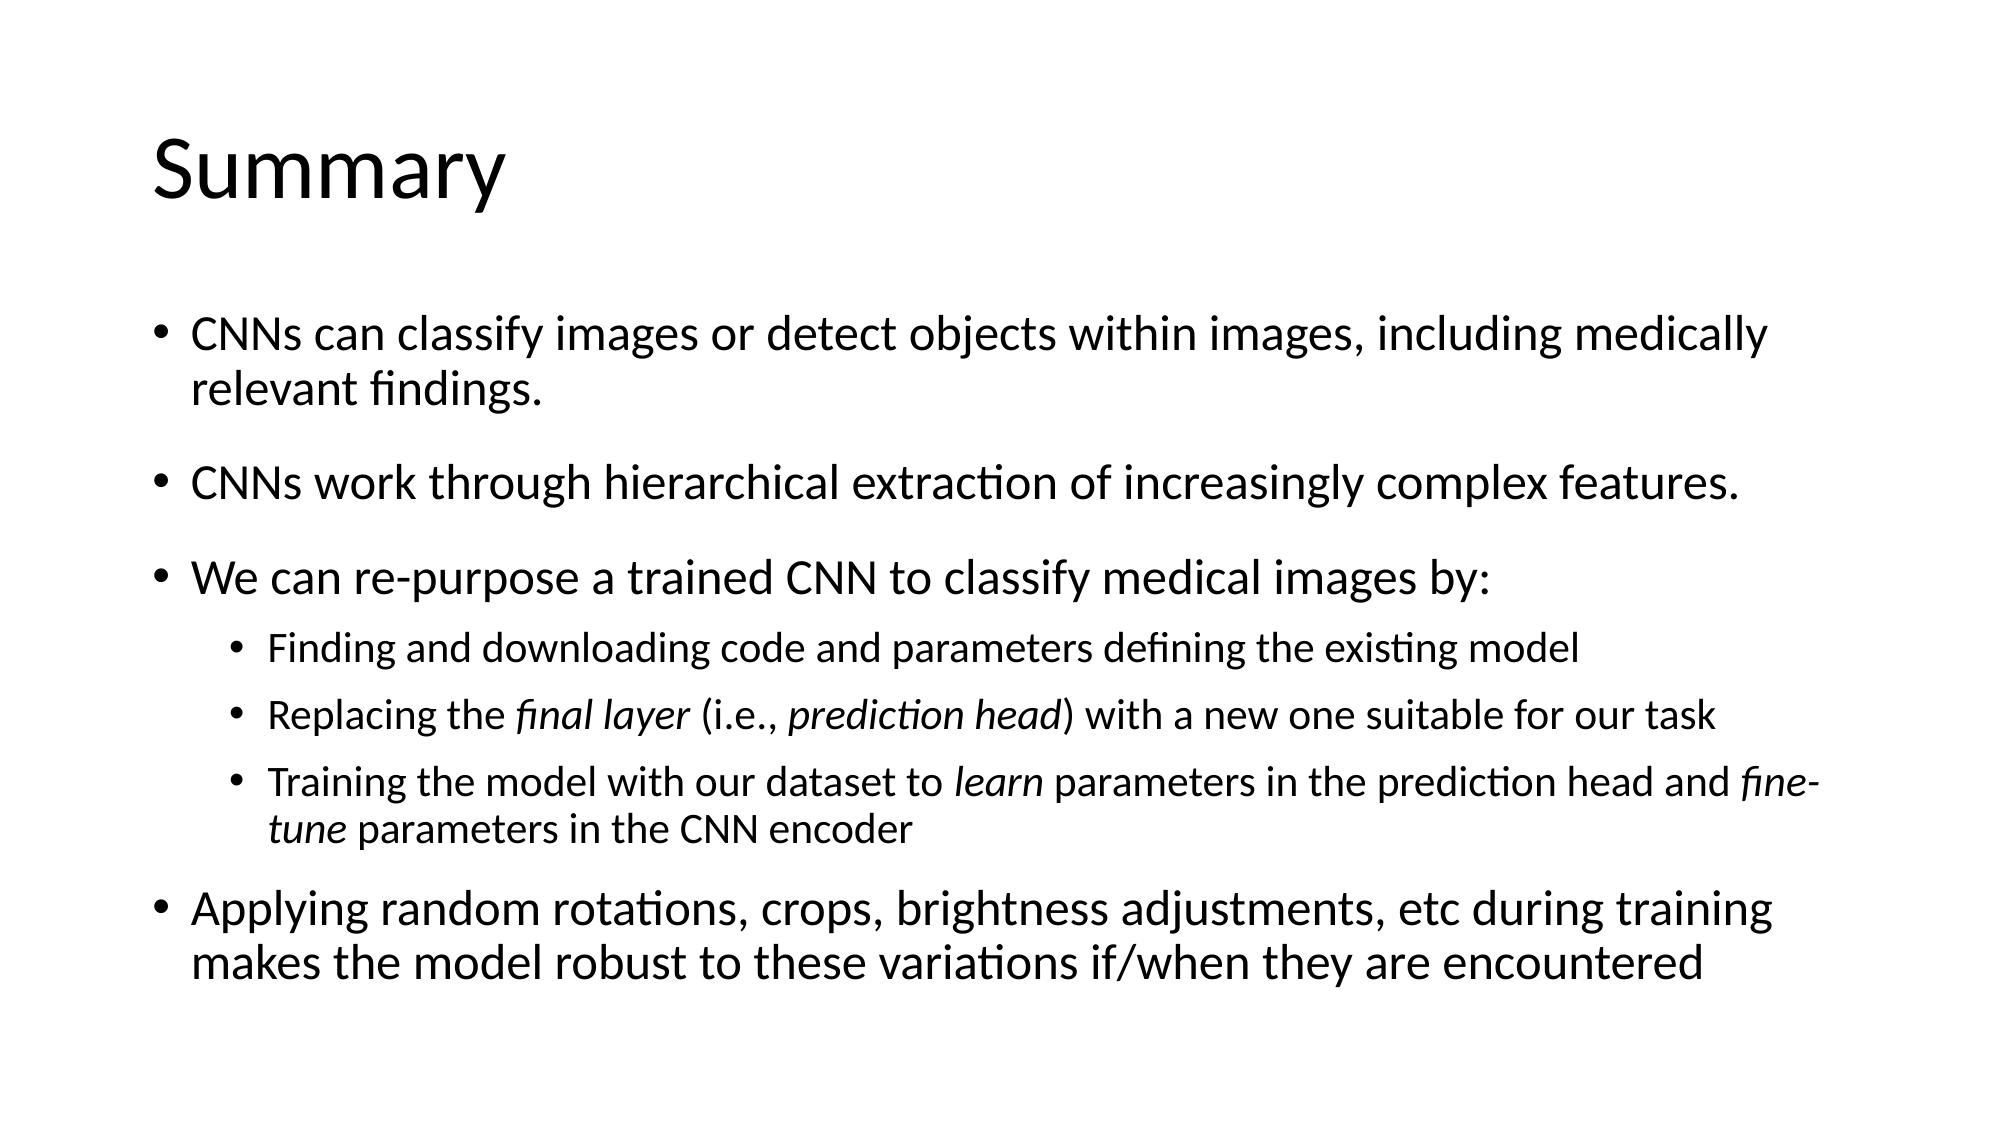

# Summary
CNNs can classify images or detect objects within images, including medically relevant findings.
CNNs work through hierarchical extraction of increasingly complex features.
We can re-purpose a trained CNN to classify medical images by:
Finding and downloading code and parameters defining the existing model
Replacing the final layer (i.e., prediction head) with a new one suitable for our task
Training the model with our dataset to learn parameters in the prediction head and fine-tune parameters in the CNN encoder
Applying random rotations, crops, brightness adjustments, etc during training makes the model robust to these variations if/when they are encountered